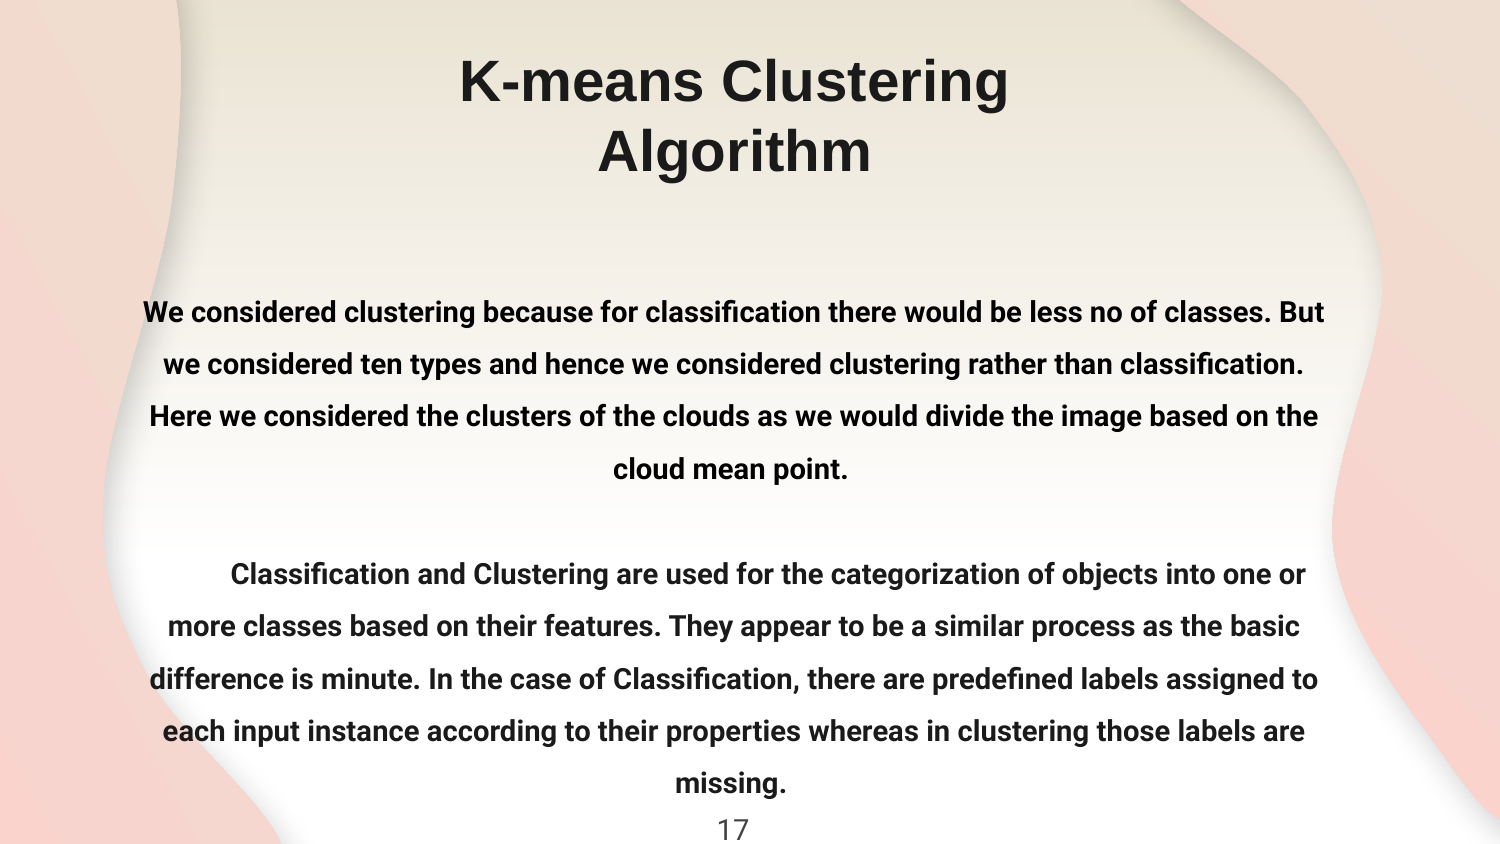

# K-means Clustering Algorithm
We considered clustering because for classification there would be less no of classes. But we considered ten types and hence we considered clustering rather than classification. Here we considered the clusters of the clouds as we would divide the image based on the cloud mean point.

Both Classification and Clustering are used for the categorization of objects into one or more classes based on their features. They appear to be a similar process as the basic difference is minute. In the case of Classification, there are predefined labels assigned to each input instance according to their properties whereas in clustering those labels are missing.
17